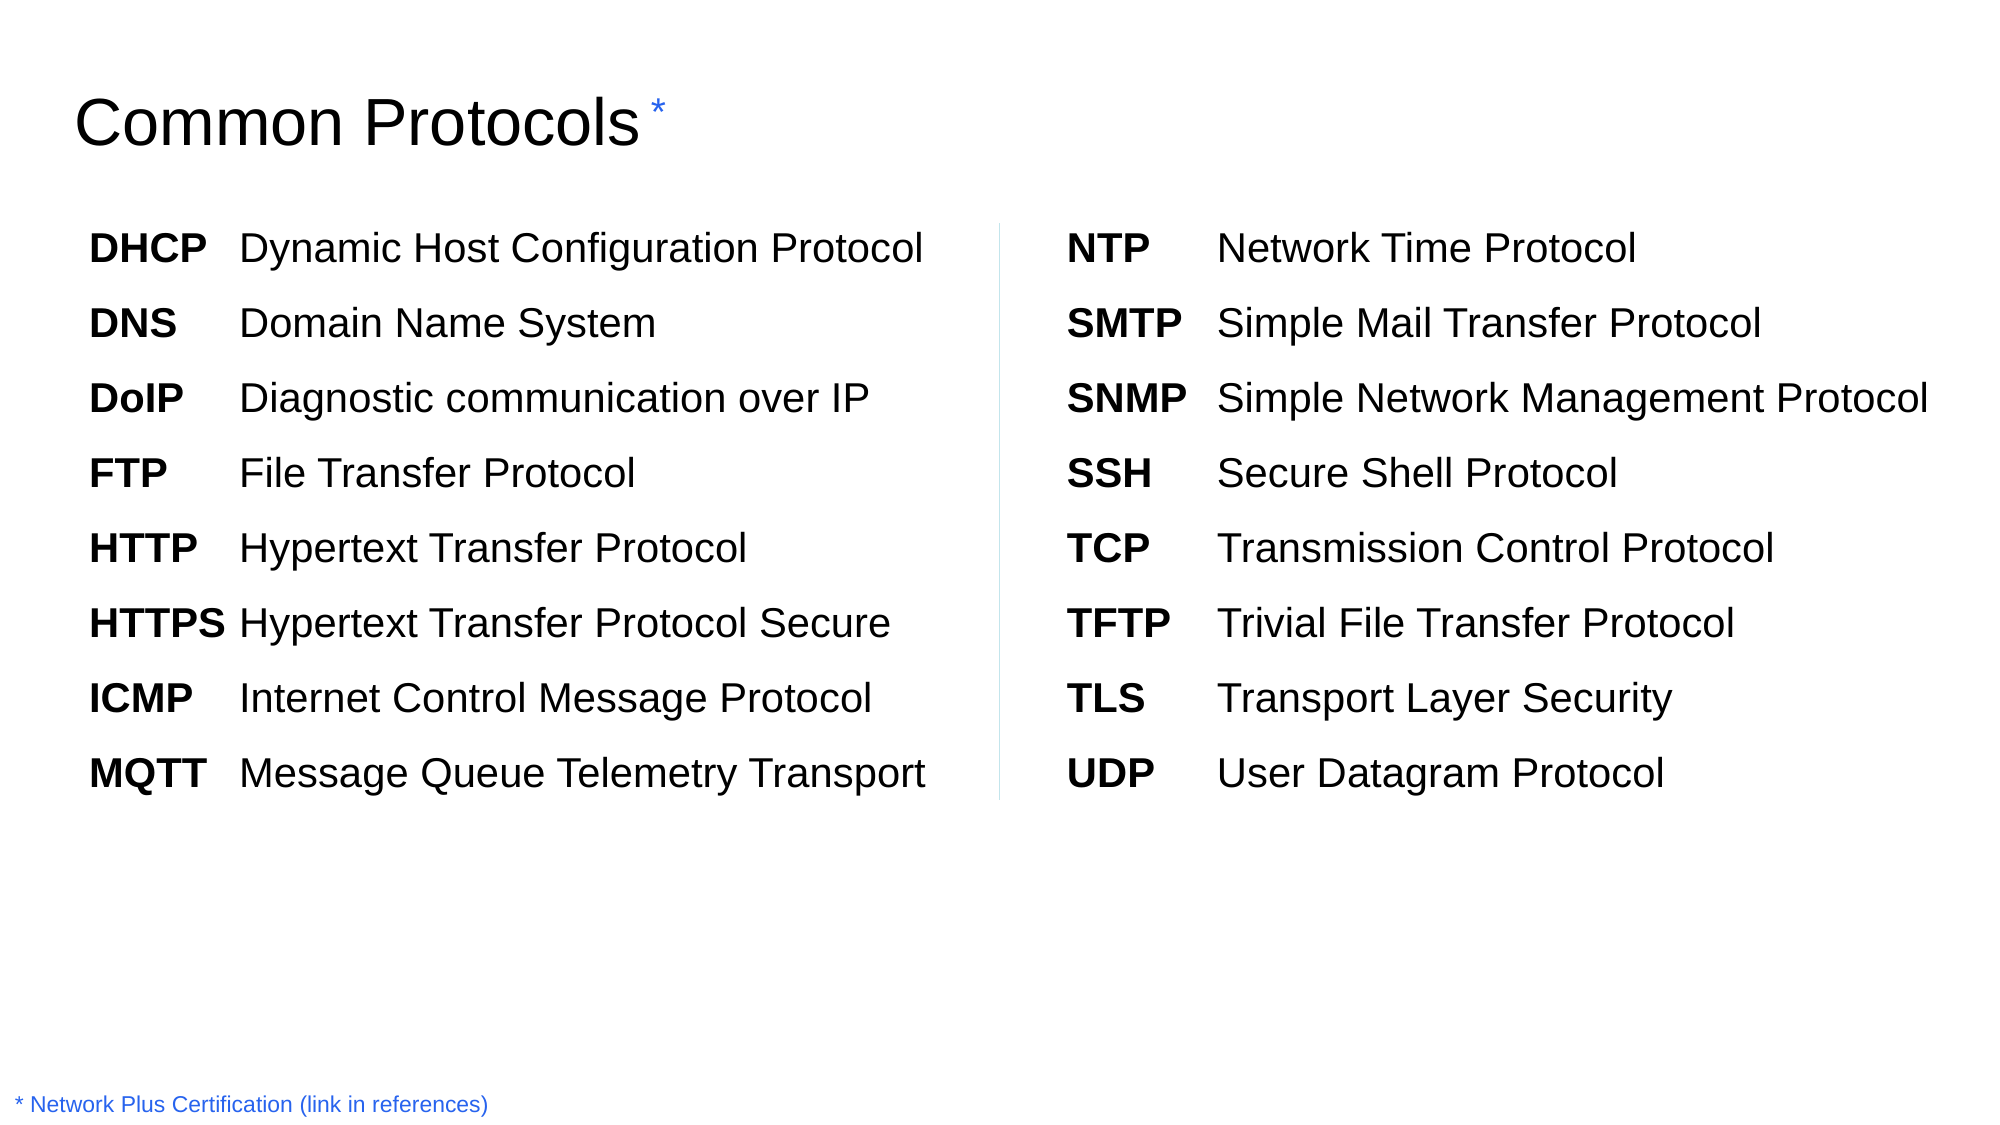

# Common Protocols *
DHCP 	Dynamic Host Configuration Protocol
DNS 	Domain Name System
DoIP	Diagnostic communication over IP
FTP	File Transfer Protocol
HTTP	Hypertext Transfer Protocol
HTTPS	Hypertext Transfer Protocol Secure
ICMP	Internet Control Message Protocol
MQTT	Message Queue Telemetry Transport
NTP	Network Time Protocol
SMTP	Simple Mail Transfer Protocol
SNMP	Simple Network Management Protocol
SSH	Secure Shell Protocol
TCP	Transmission Control Protocol
TFTP	Trivial File Transfer Protocol
TLS	Transport Layer Security
UDP	User Datagram Protocol
* Network Plus Certification (link in references)